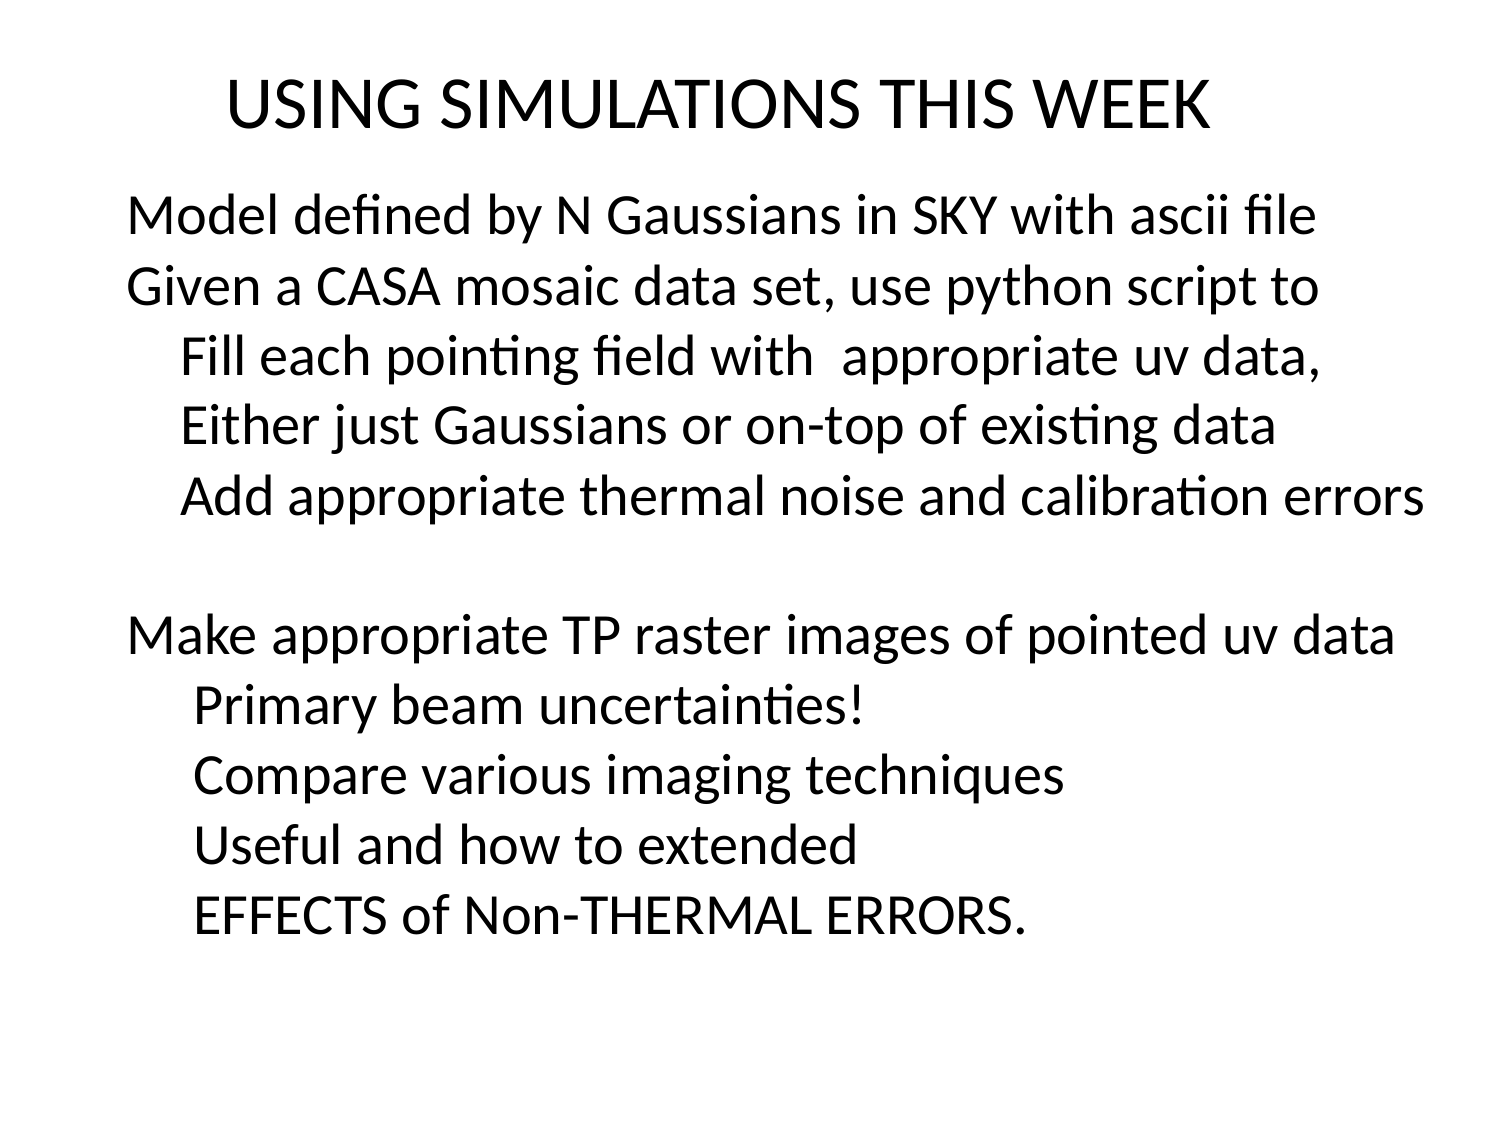

USING SIMULATIONS THIS WEEK
Model defined by N Gaussians in SKY with ascii file
Given a CASA mosaic data set, use python script to
    Fill each pointing field with  appropriate uv data,
    Either just Gaussians or on-top of existing data
    Add appropriate thermal noise and calibration errors

Make appropriate TP raster images of pointed uv data
     Primary beam uncertainties!
     Compare various imaging techniques
     Useful and how to extended
     EFFECTS of Non-THERMAL ERRORS.